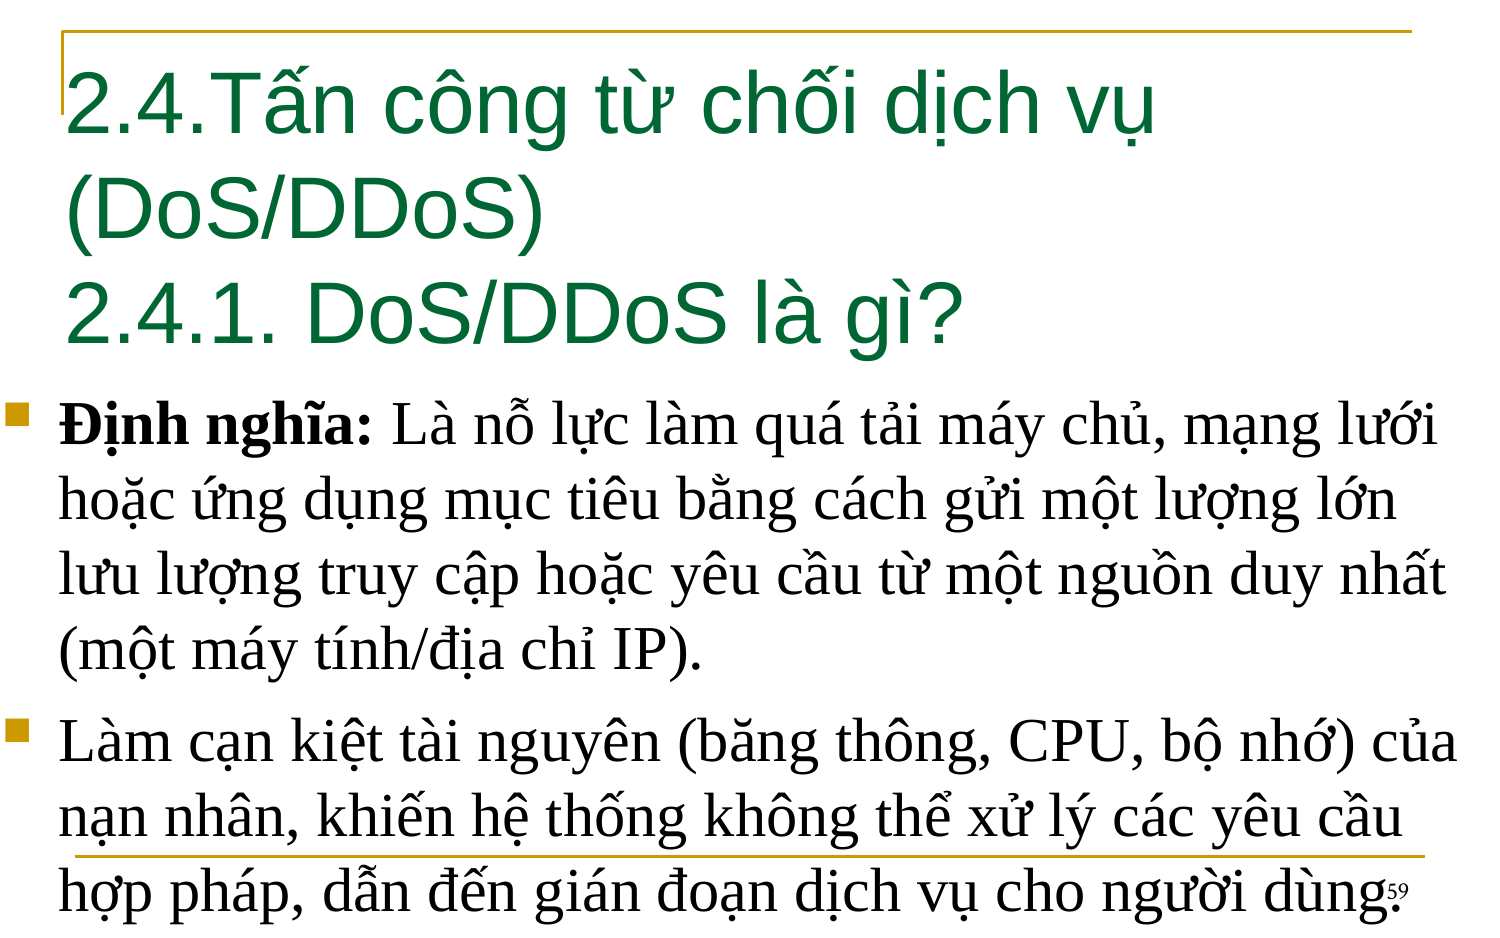

# 2.4.Tấn công từ chối dịch vụ (DoS/DDoS) 2.4.1. DoS/DDoS là gì?
Định nghĩa: Là nỗ lực làm quá tải máy chủ, mạng lưới hoặc ứng dụng mục tiêu bằng cách gửi một lượng lớn lưu lượng truy cập hoặc yêu cầu từ một nguồn duy nhất (một máy tính/địa chỉ IP).
Làm cạn kiệt tài nguyên (băng thông, CPU, bộ nhớ) của nạn nhân, khiến hệ thống không thể xử lý các yêu cầu hợp pháp, dẫn đến gián đoạn dịch vụ cho người dùng.

59